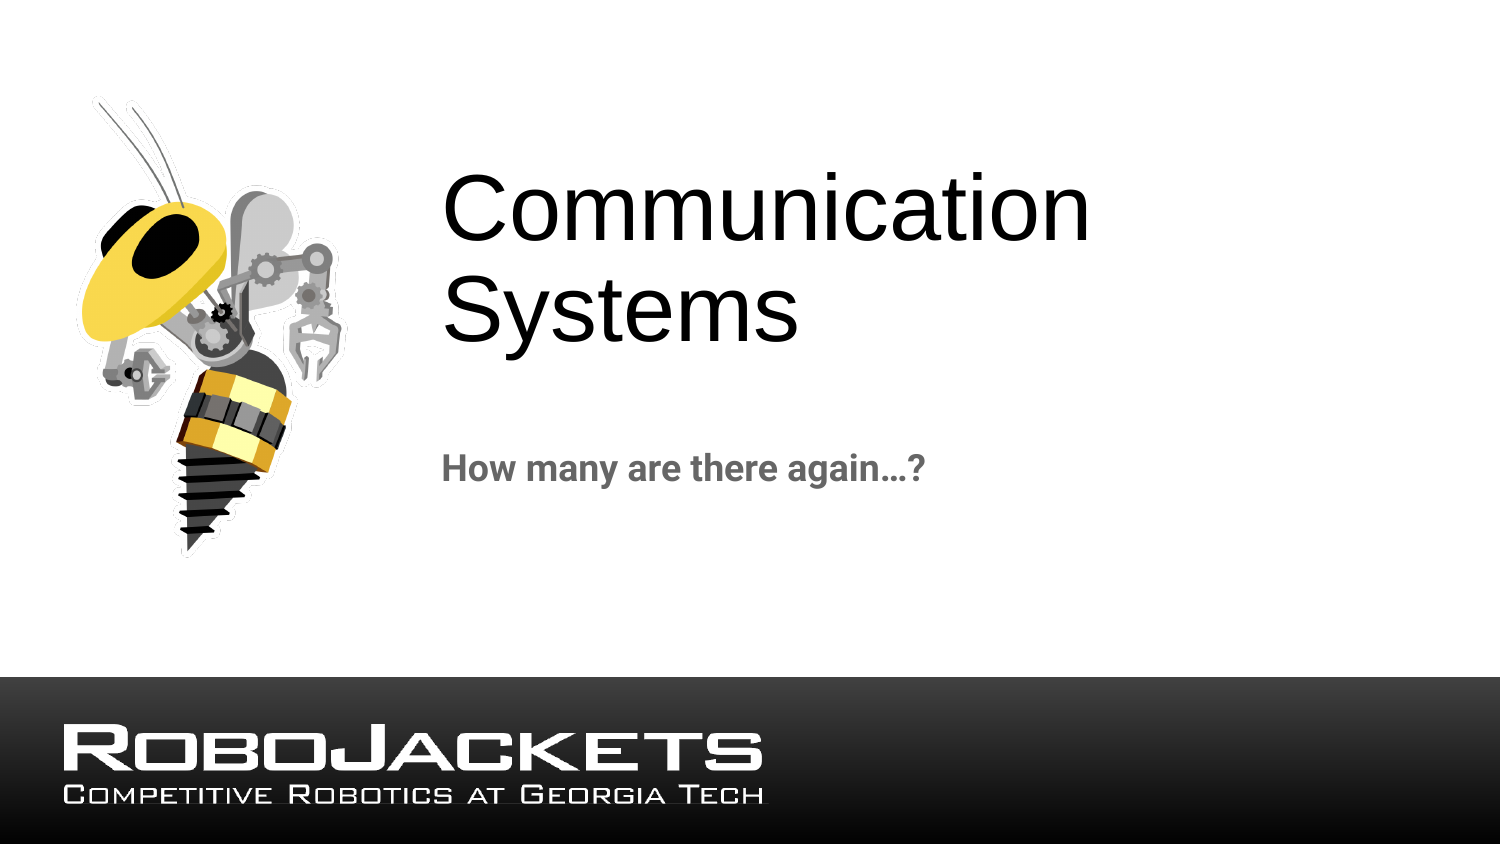

# Communication Systems
How many are there again…?